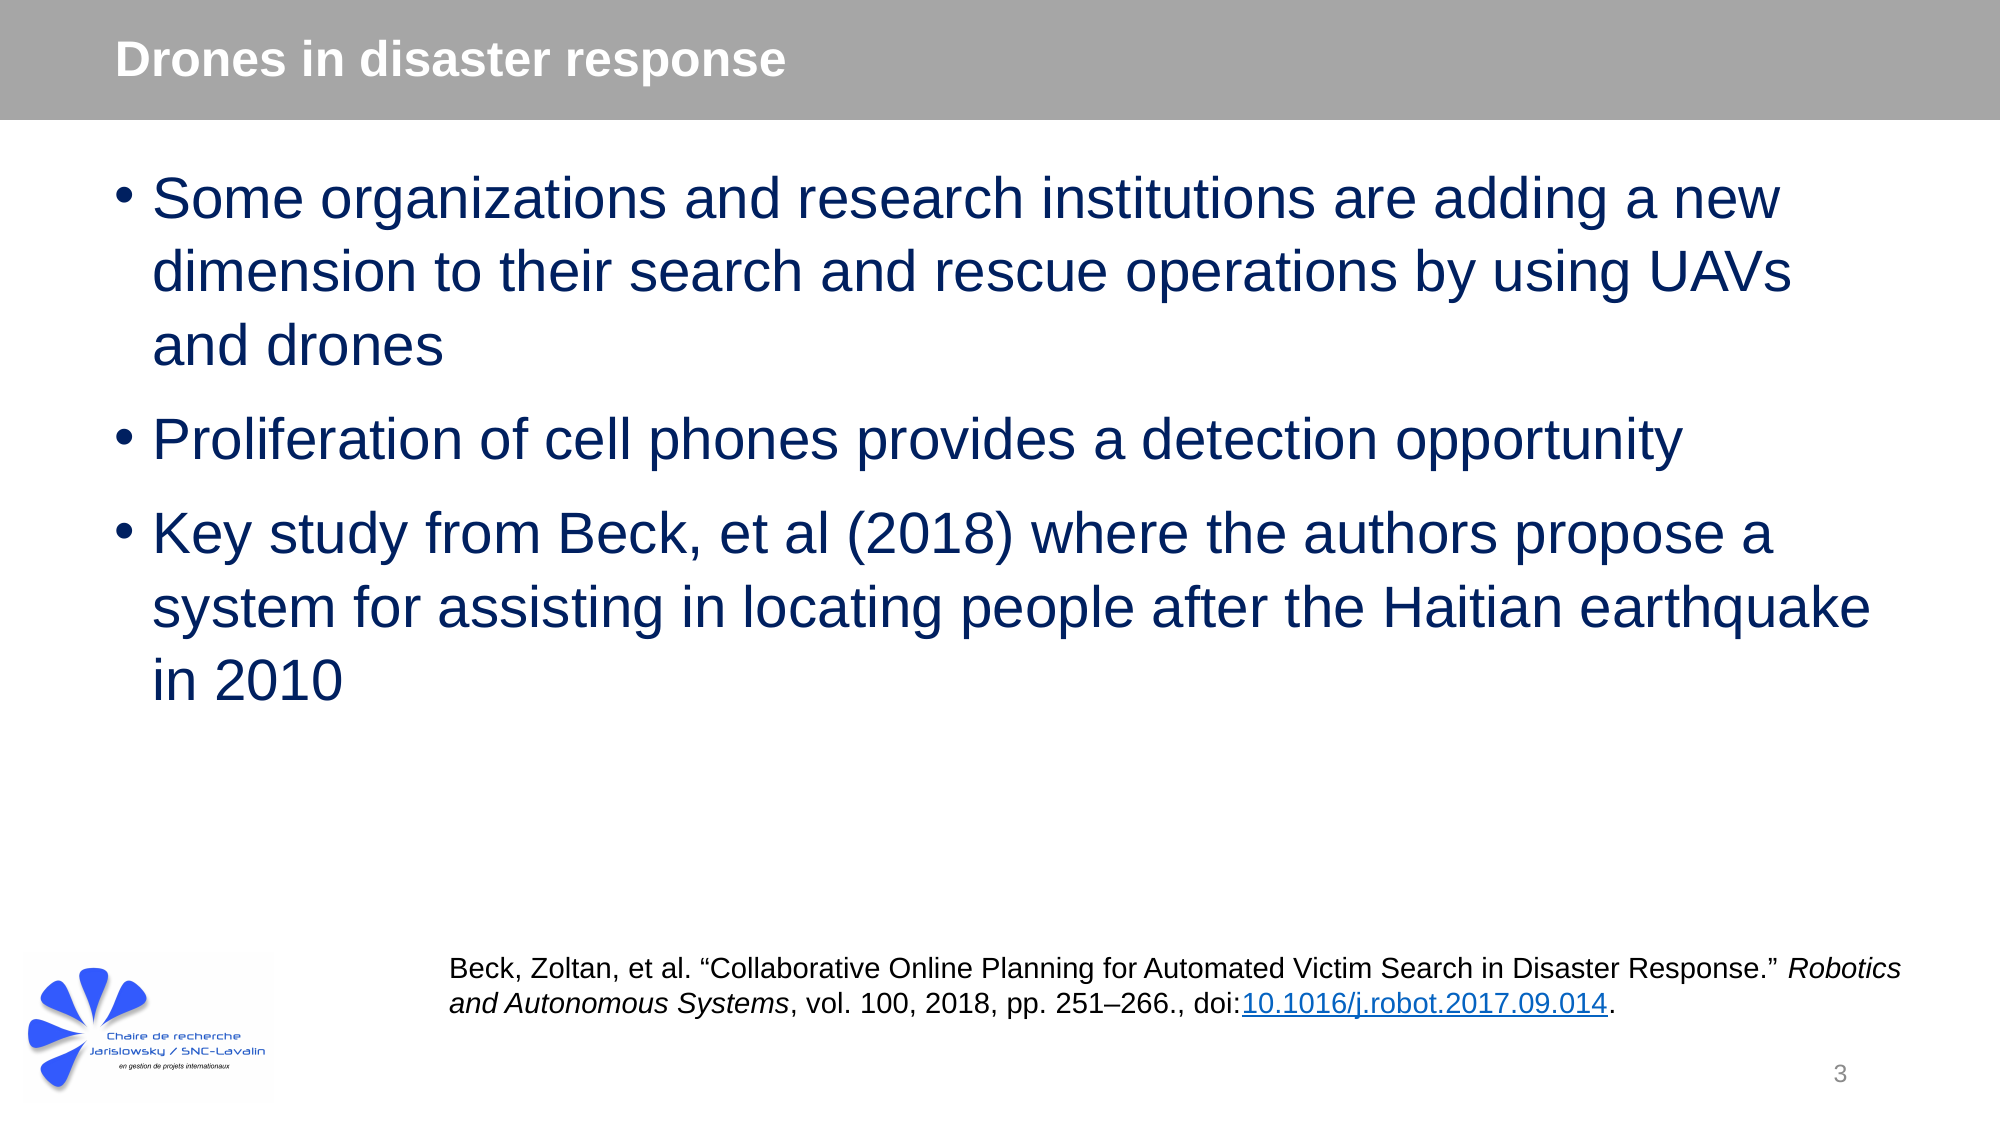

# Drones in disaster response
Some organizations and research institutions are adding a new dimension to their search and rescue operations by using UAVs and drones
Proliferation of cell phones provides a detection opportunity
Key study from Beck, et al (2018) where the authors propose a system for assisting in locating people after the Haitian earthquake in 2010

Beck, Zoltan, et al. “Collaborative Online Planning for Automated Victim Search in Disaster Response.” Robotics and Autonomous Systems, vol. 100, 2018, pp. 251–266., doi:10.1016/j.robot.2017.09.014.
3